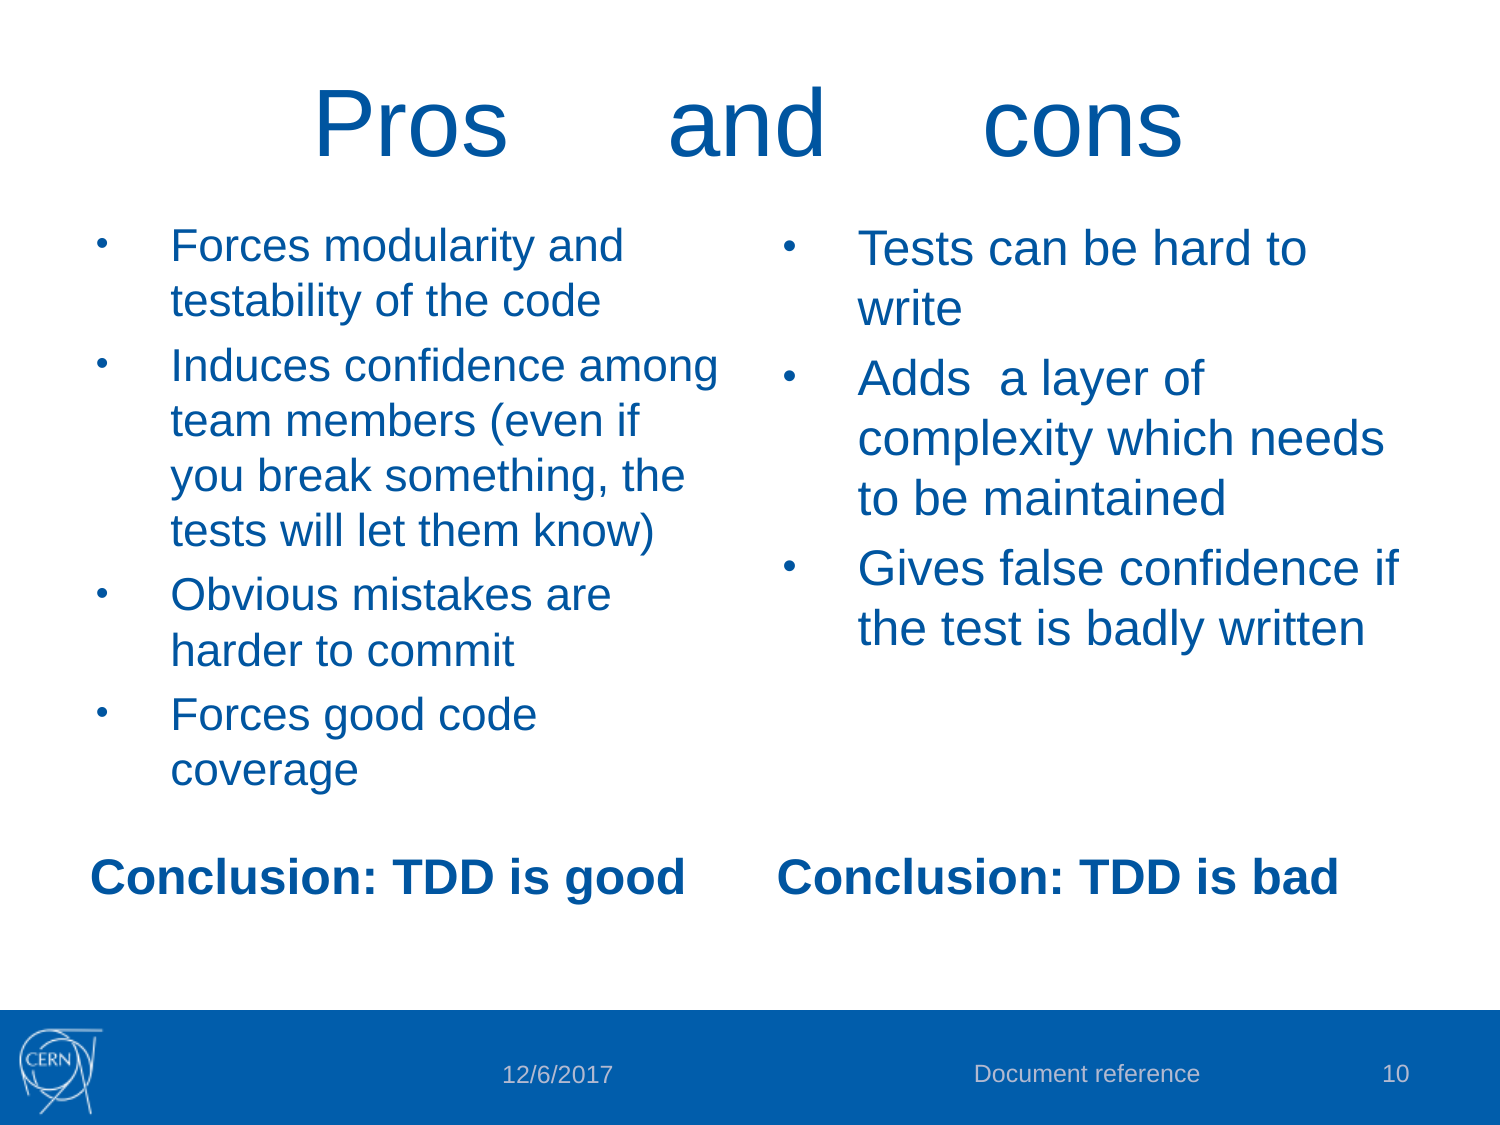

# Pros      and 	cons
Forces modularity and testability of the code
Induces confidence among team members (even if you break something, the tests will let them know)
Obvious mistakes are harder to commit
Forces good code coverage
Tests can be hard to write
Adds  a layer of complexity which needs to be maintained
Gives false confidence if the test is badly written

Conclusion: TDD is good
Conclusion: TDD is bad
Document reference
10
12/6/2017